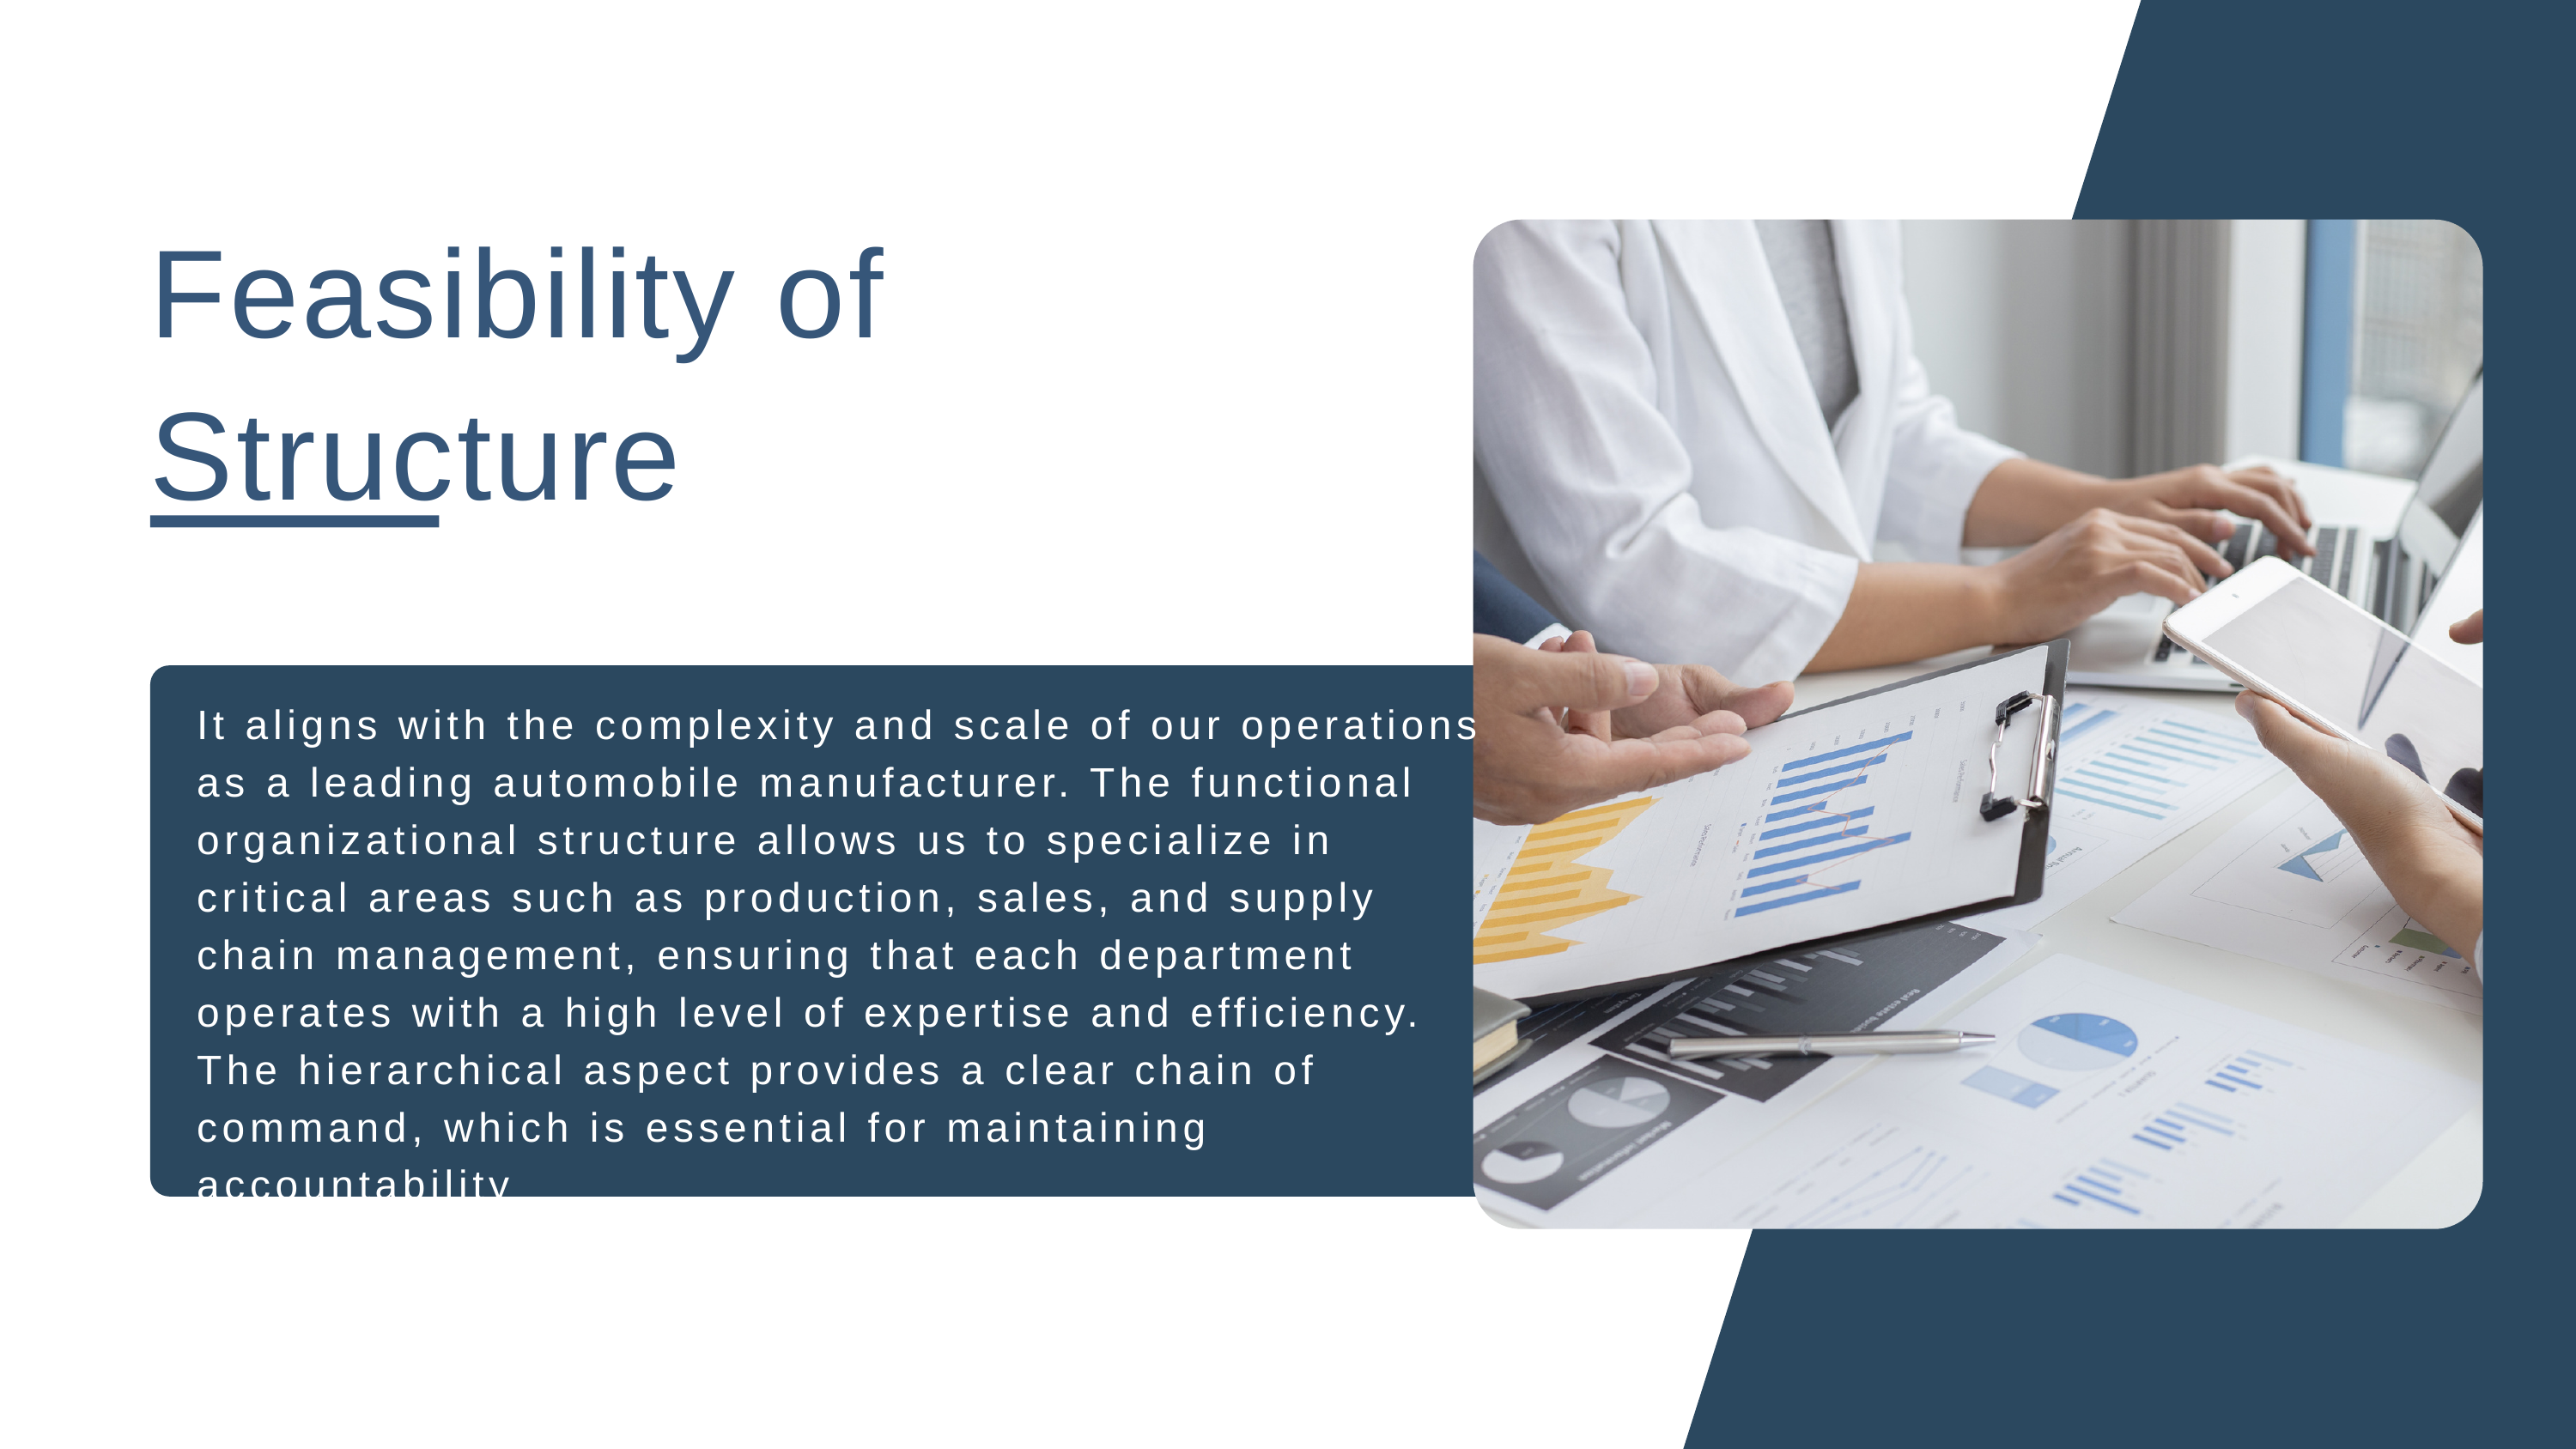

Feasibility of Structure

It aligns with the complexity and scale of our operations as a leading automobile manufacturer. The functional organizational structure allows us to specialize in critical areas such as production, sales, and supply chain management, ensuring that each department operates with a high level of expertise and efficiency. The hierarchical aspect provides a clear chain of command, which is essential for maintaining accountability